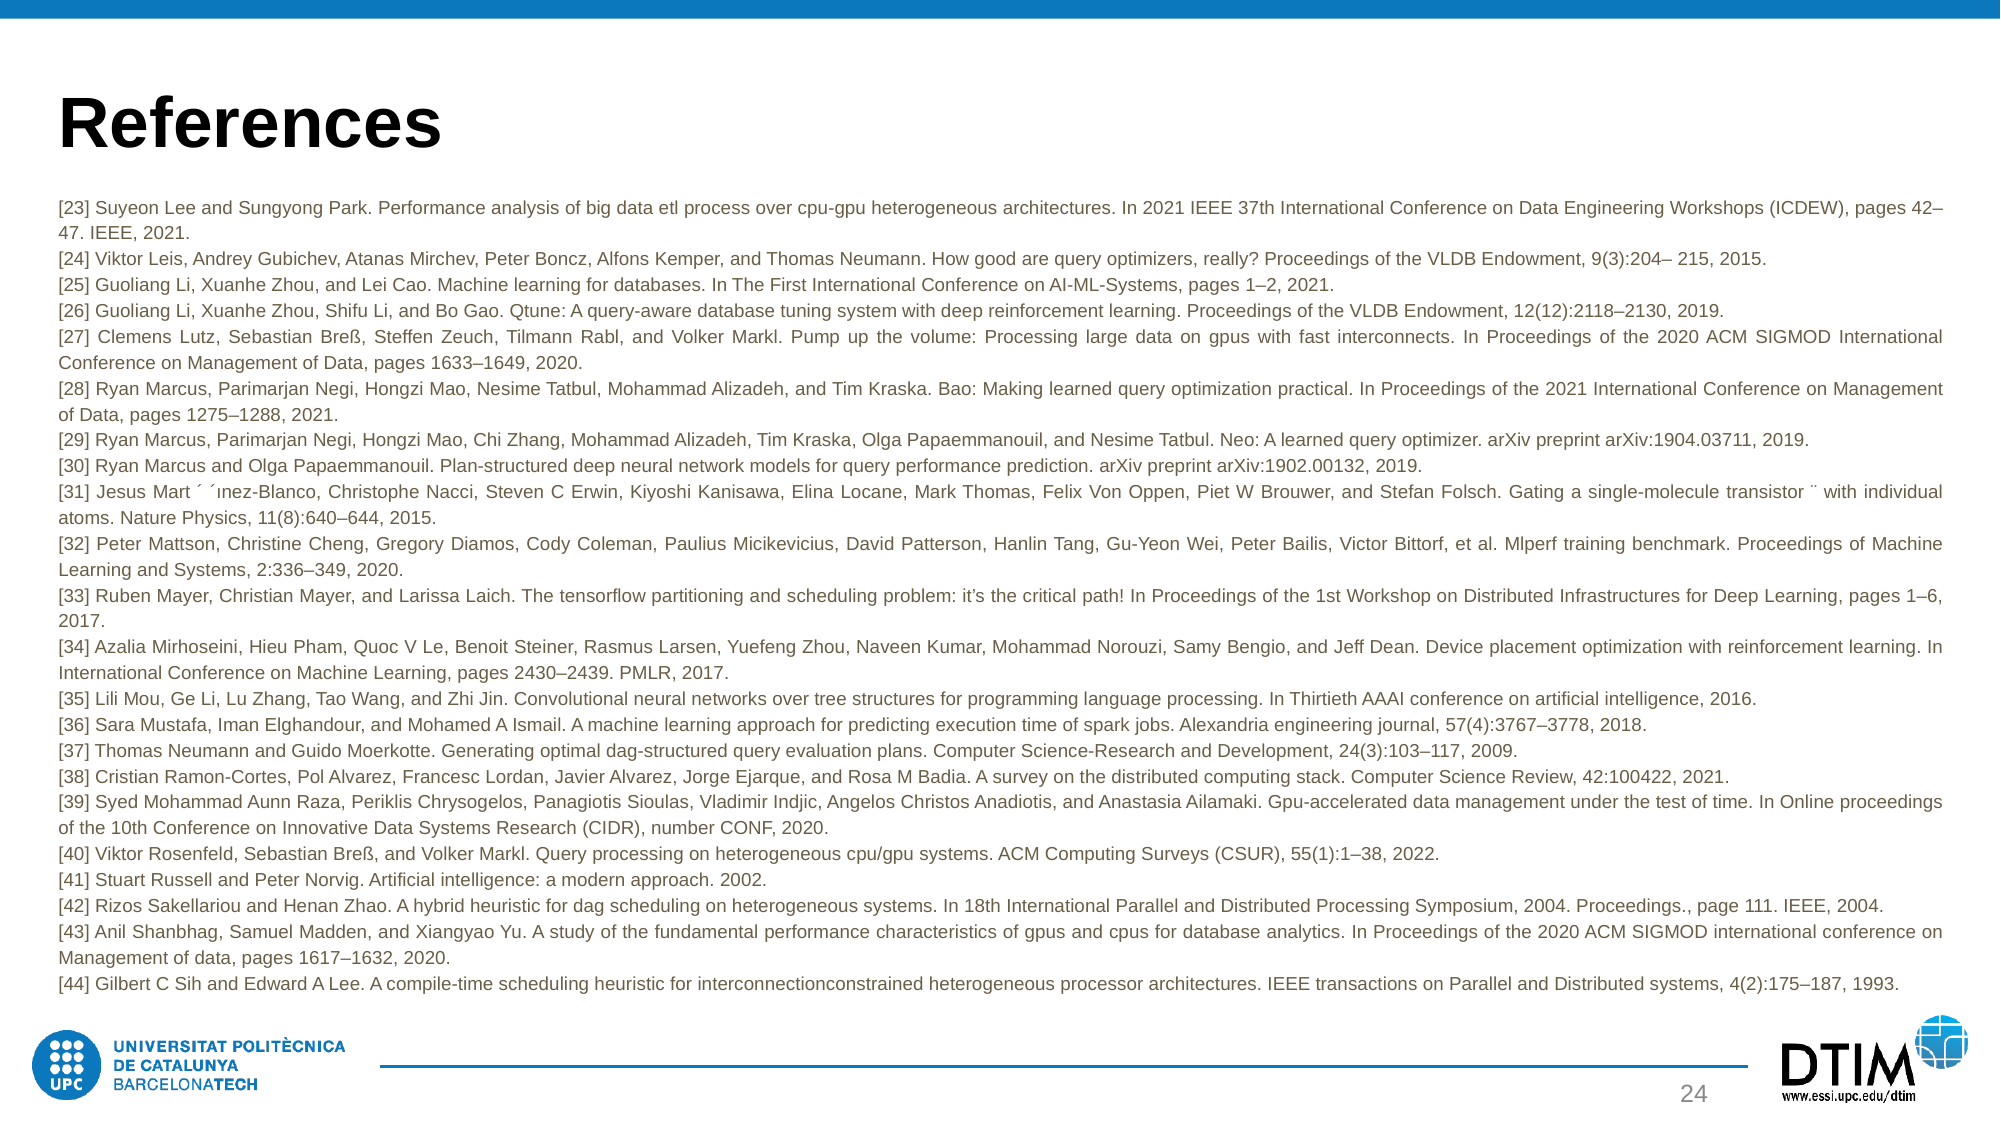

References
[23] Suyeon Lee and Sungyong Park. Performance analysis of big data etl process over cpu-gpu heterogeneous architectures. In 2021 IEEE 37th International Conference on Data Engineering Workshops (ICDEW), pages 42–47. IEEE, 2021.
[24] Viktor Leis, Andrey Gubichev, Atanas Mirchev, Peter Boncz, Alfons Kemper, and Thomas Neumann. How good are query optimizers, really? Proceedings of the VLDB Endowment, 9(3):204– 215, 2015.
[25] Guoliang Li, Xuanhe Zhou, and Lei Cao. Machine learning for databases. In The First International Conference on AI-ML-Systems, pages 1–2, 2021.
[26] Guoliang Li, Xuanhe Zhou, Shifu Li, and Bo Gao. Qtune: A query-aware database tuning system with deep reinforcement learning. Proceedings of the VLDB Endowment, 12(12):2118–2130, 2019.
[27] Clemens Lutz, Sebastian Breß, Steffen Zeuch, Tilmann Rabl, and Volker Markl. Pump up the volume: Processing large data on gpus with fast interconnects. In Proceedings of the 2020 ACM SIGMOD International Conference on Management of Data, pages 1633–1649, 2020.
[28] Ryan Marcus, Parimarjan Negi, Hongzi Mao, Nesime Tatbul, Mohammad Alizadeh, and Tim Kraska. Bao: Making learned query optimization practical. In Proceedings of the 2021 International Conference on Management of Data, pages 1275–1288, 2021.
[29] Ryan Marcus, Parimarjan Negi, Hongzi Mao, Chi Zhang, Mohammad Alizadeh, Tim Kraska, Olga Papaemmanouil, and Nesime Tatbul. Neo: A learned query optimizer. arXiv preprint arXiv:1904.03711, 2019.
[30] Ryan Marcus and Olga Papaemmanouil. Plan-structured deep neural network models for query performance prediction. arXiv preprint arXiv:1902.00132, 2019.
[31] Jesus Mart ´ ´ınez-Blanco, Christophe Nacci, Steven C Erwin, Kiyoshi Kanisawa, Elina Locane, Mark Thomas, Felix Von Oppen, Piet W Brouwer, and Stefan Folsch. Gating a single-molecule transistor ¨ with individual atoms. Nature Physics, 11(8):640–644, 2015.
[32] Peter Mattson, Christine Cheng, Gregory Diamos, Cody Coleman, Paulius Micikevicius, David Patterson, Hanlin Tang, Gu-Yeon Wei, Peter Bailis, Victor Bittorf, et al. Mlperf training benchmark. Proceedings of Machine Learning and Systems, 2:336–349, 2020.
[33] Ruben Mayer, Christian Mayer, and Larissa Laich. The tensorflow partitioning and scheduling problem: it’s the critical path! In Proceedings of the 1st Workshop on Distributed Infrastructures for Deep Learning, pages 1–6, 2017.
[34] Azalia Mirhoseini, Hieu Pham, Quoc V Le, Benoit Steiner, Rasmus Larsen, Yuefeng Zhou, Naveen Kumar, Mohammad Norouzi, Samy Bengio, and Jeff Dean. Device placement optimization with reinforcement learning. In International Conference on Machine Learning, pages 2430–2439. PMLR, 2017.
[35] Lili Mou, Ge Li, Lu Zhang, Tao Wang, and Zhi Jin. Convolutional neural networks over tree structures for programming language processing. In Thirtieth AAAI conference on artificial intelligence, 2016.
[36] Sara Mustafa, Iman Elghandour, and Mohamed A Ismail. A machine learning approach for predicting execution time of spark jobs. Alexandria engineering journal, 57(4):3767–3778, 2018.
[37] Thomas Neumann and Guido Moerkotte. Generating optimal dag-structured query evaluation plans. Computer Science-Research and Development, 24(3):103–117, 2009.
[38] Cristian Ramon-Cortes, Pol Alvarez, Francesc Lordan, Javier Alvarez, Jorge Ejarque, and Rosa M Badia. A survey on the distributed computing stack. Computer Science Review, 42:100422, 2021.
[39] Syed Mohammad Aunn Raza, Periklis Chrysogelos, Panagiotis Sioulas, Vladimir Indjic, Angelos Christos Anadiotis, and Anastasia Ailamaki. Gpu-accelerated data management under the test of time. In Online proceedings of the 10th Conference on Innovative Data Systems Research (CIDR), number CONF, 2020.
[40] Viktor Rosenfeld, Sebastian Breß, and Volker Markl. Query processing on heterogeneous cpu/gpu systems. ACM Computing Surveys (CSUR), 55(1):1–38, 2022.
[41] Stuart Russell and Peter Norvig. Artificial intelligence: a modern approach. 2002.
[42] Rizos Sakellariou and Henan Zhao. A hybrid heuristic for dag scheduling on heterogeneous systems. In 18th International Parallel and Distributed Processing Symposium, 2004. Proceedings., page 111. IEEE, 2004.
[43] Anil Shanbhag, Samuel Madden, and Xiangyao Yu. A study of the fundamental performance characteristics of gpus and cpus for database analytics. In Proceedings of the 2020 ACM SIGMOD international conference on Management of data, pages 1617–1632, 2020.
[44] Gilbert C Sih and Edward A Lee. A compile-time scheduling heuristic for interconnectionconstrained heterogeneous processor architectures. IEEE transactions on Parallel and Distributed systems, 4(2):175–187, 1993.

24